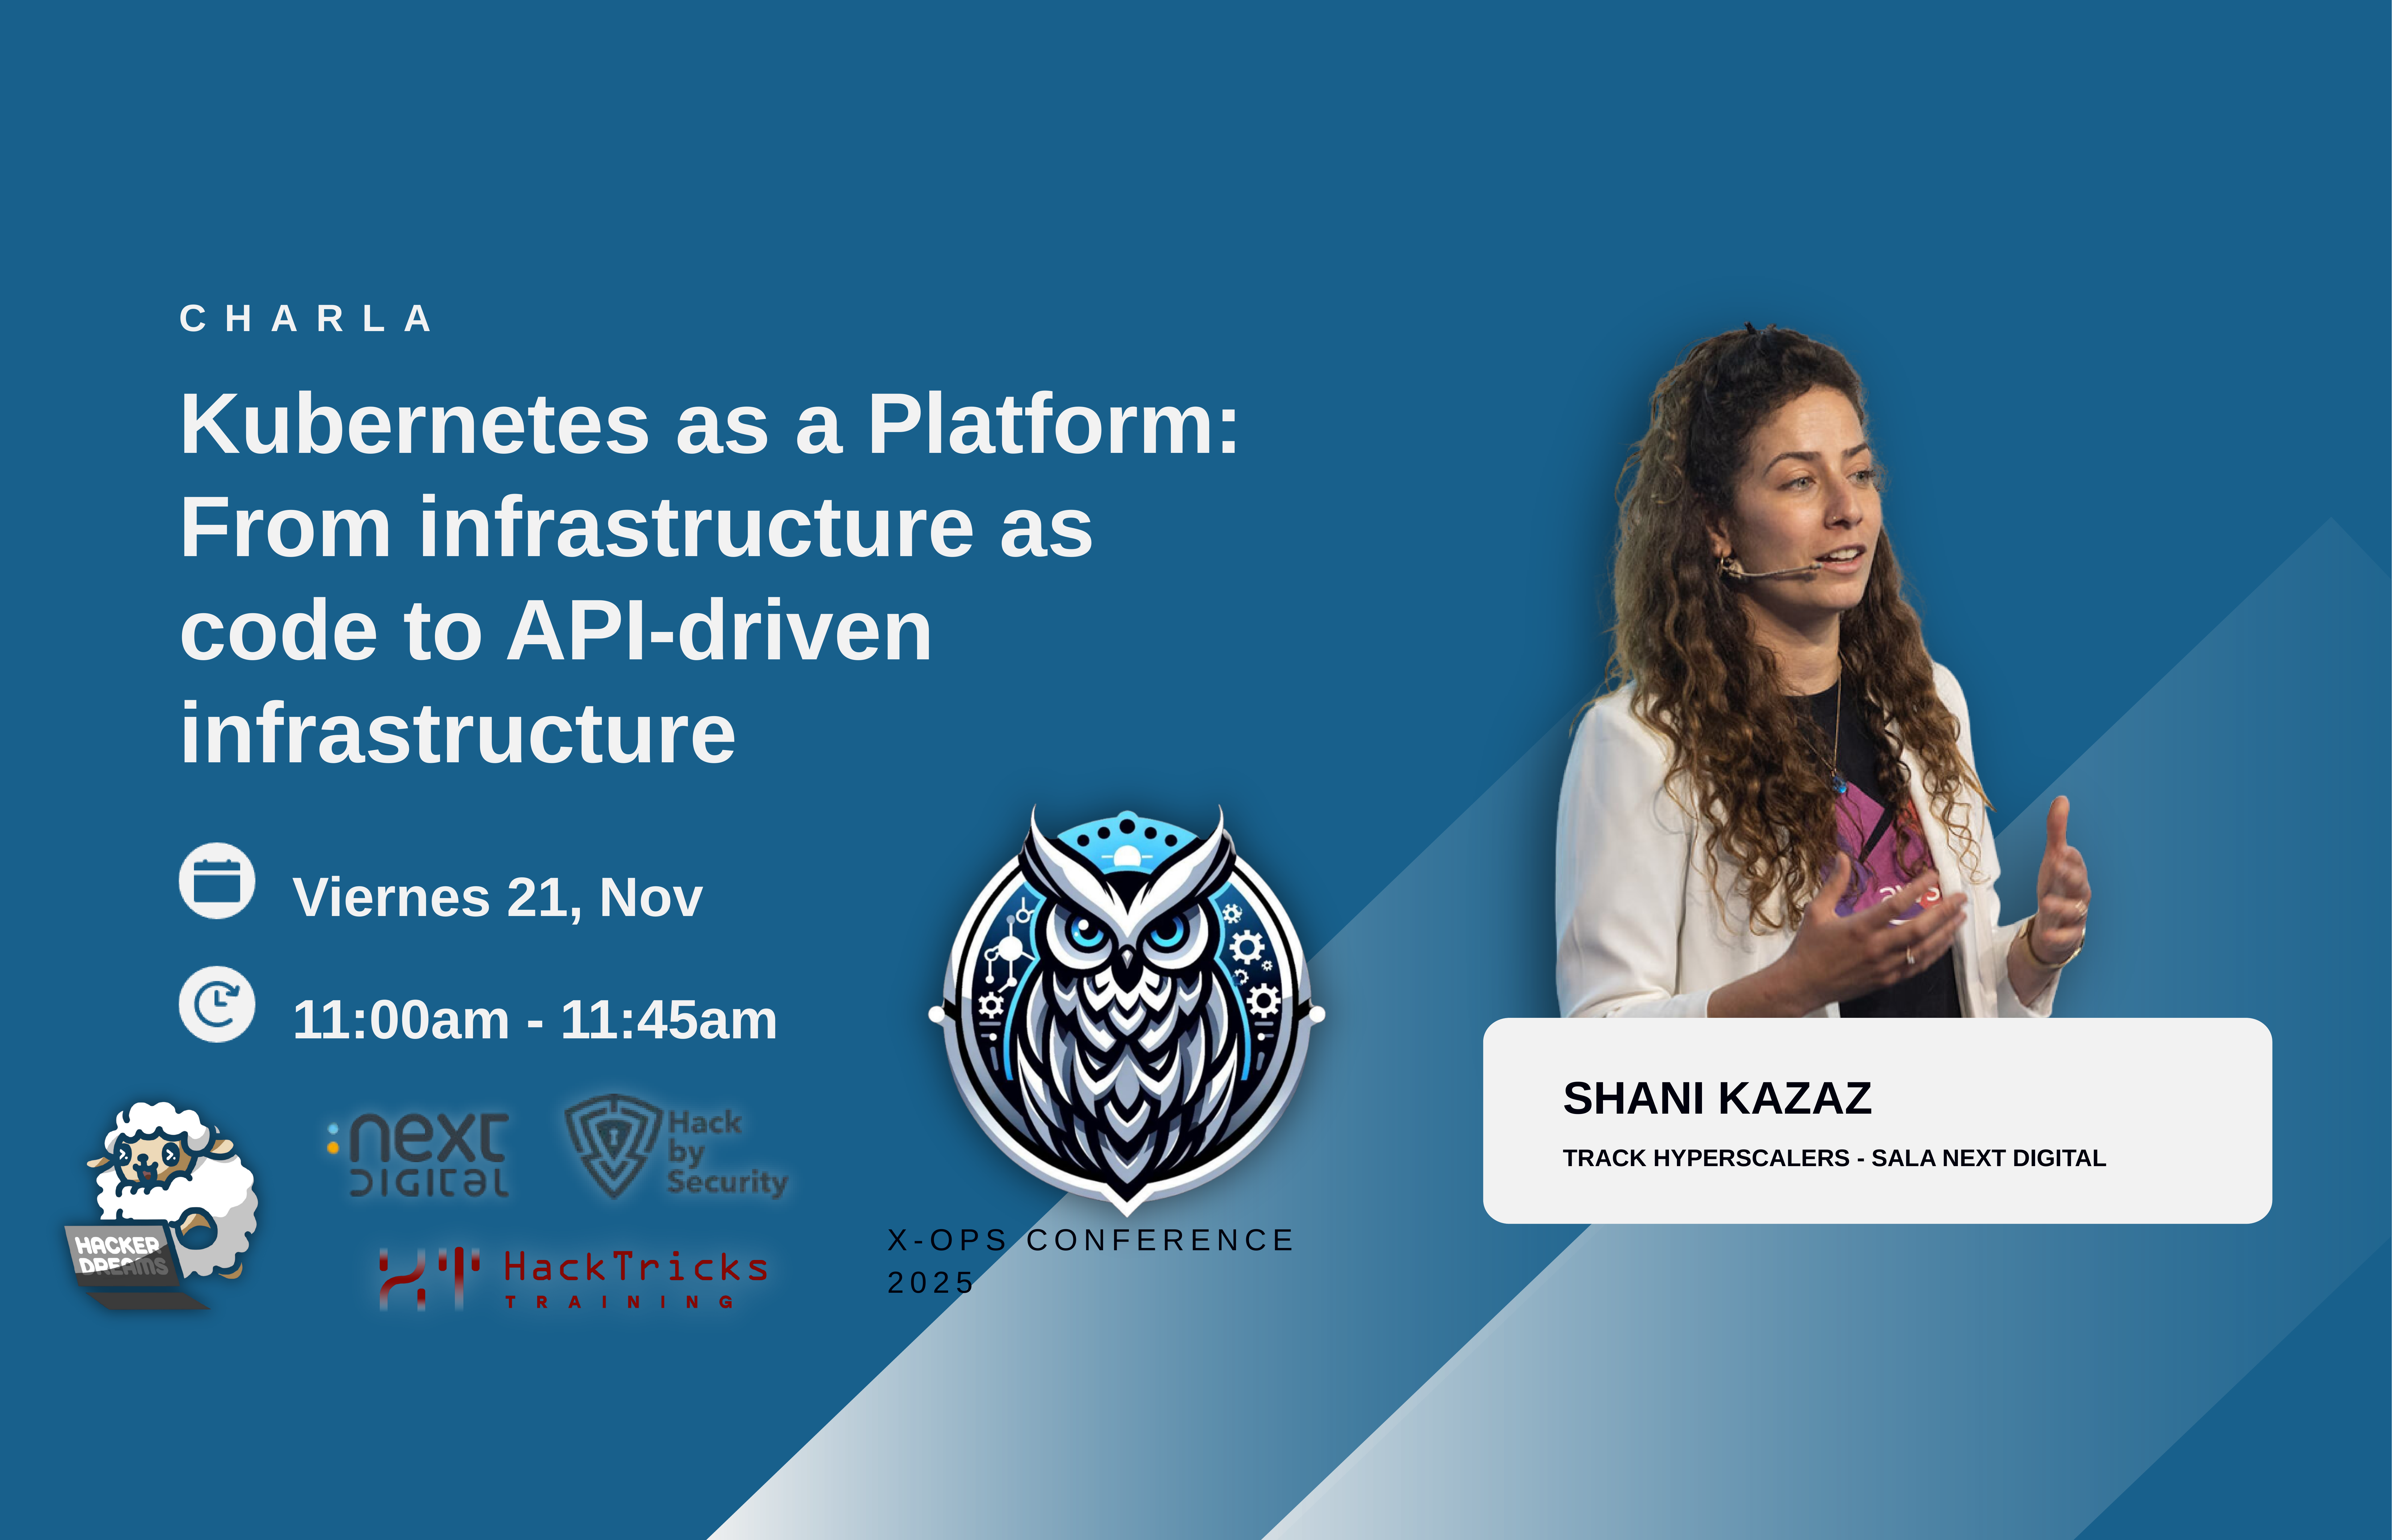

CHARLA
Kubernetes as a Platform: From infrastructure as code to API-driven infrastructure

Viernes 21, Nov

11:00am - 11:45am

SHANI KAZAZ

TRACK HYPERSCALERS - SALA NEXT DIGITAL

X-OPS CONFERENCE 2025